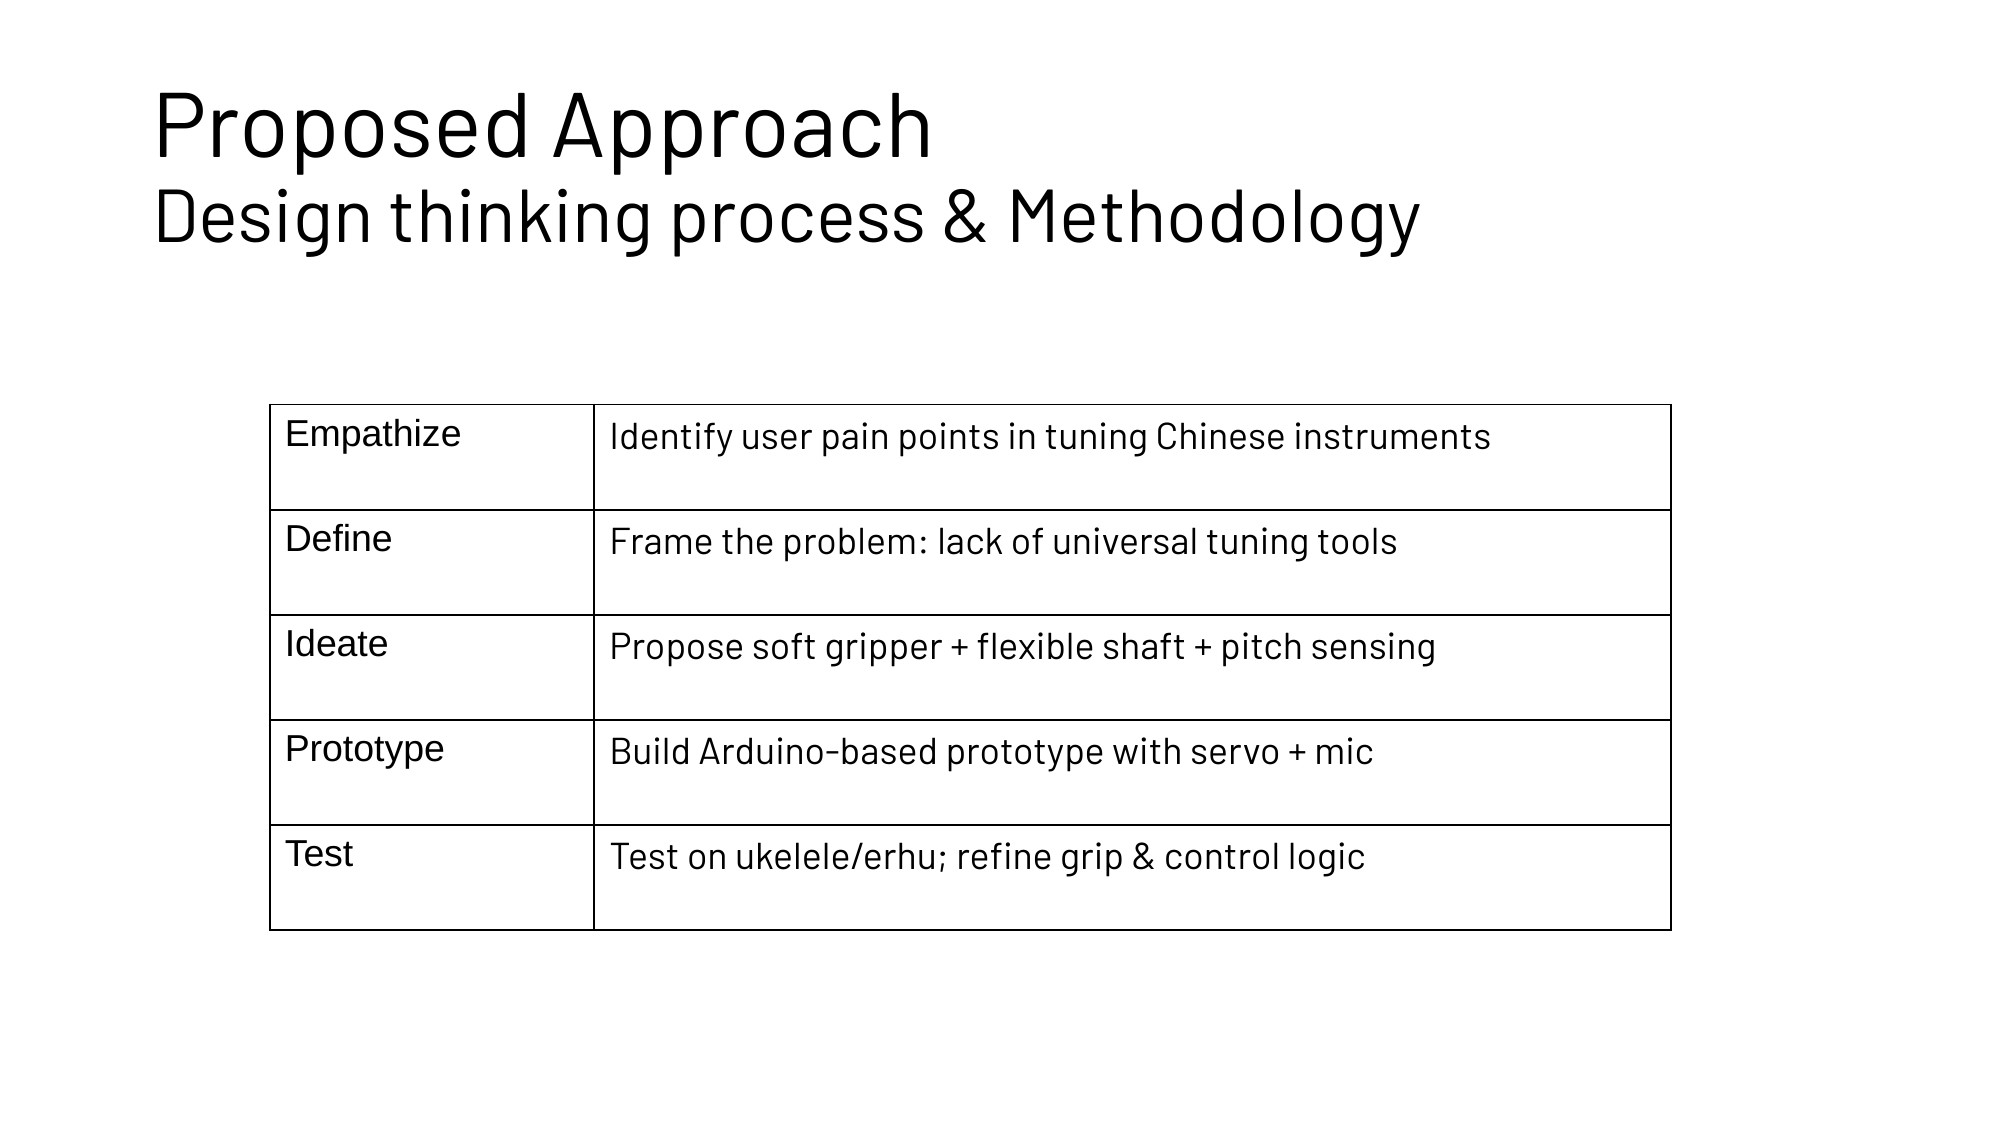

# Proposed Approach Design thinking process & Methodology
| Empathize | Identify user pain points in tuning Chinese instruments |
| --- | --- |
| Define | Frame the problem: lack of universal tuning tools |
| Ideate | Propose soft gripper + flexible shaft + pitch sensing |
| Prototype | Build Arduino-based prototype with servo + mic |
| Test | Test on ukelele/erhu; refine grip & control logic |